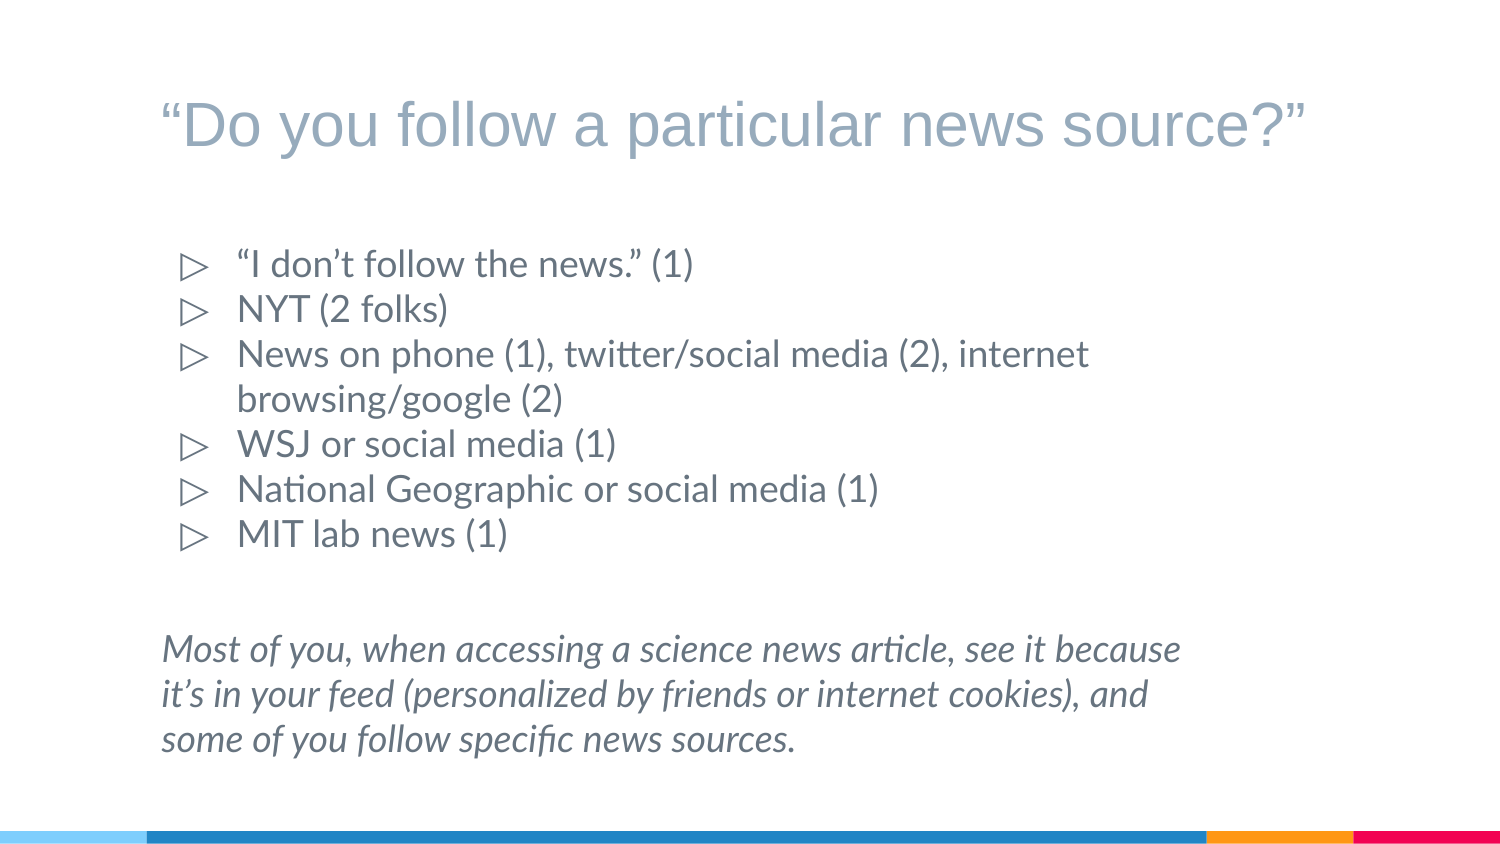

# “Do you follow a particular news source?”
“I don’t follow the news.” (1)
NYT (2 folks)
News on phone (1), twitter/social media (2), internet browsing/google (2)
WSJ or social media (1)
National Geographic or social media (1)
MIT lab news (1)

Most of you, when accessing a science news article, see it because it’s in your feed (personalized by friends or internet cookies), and some of you follow specific news sources.